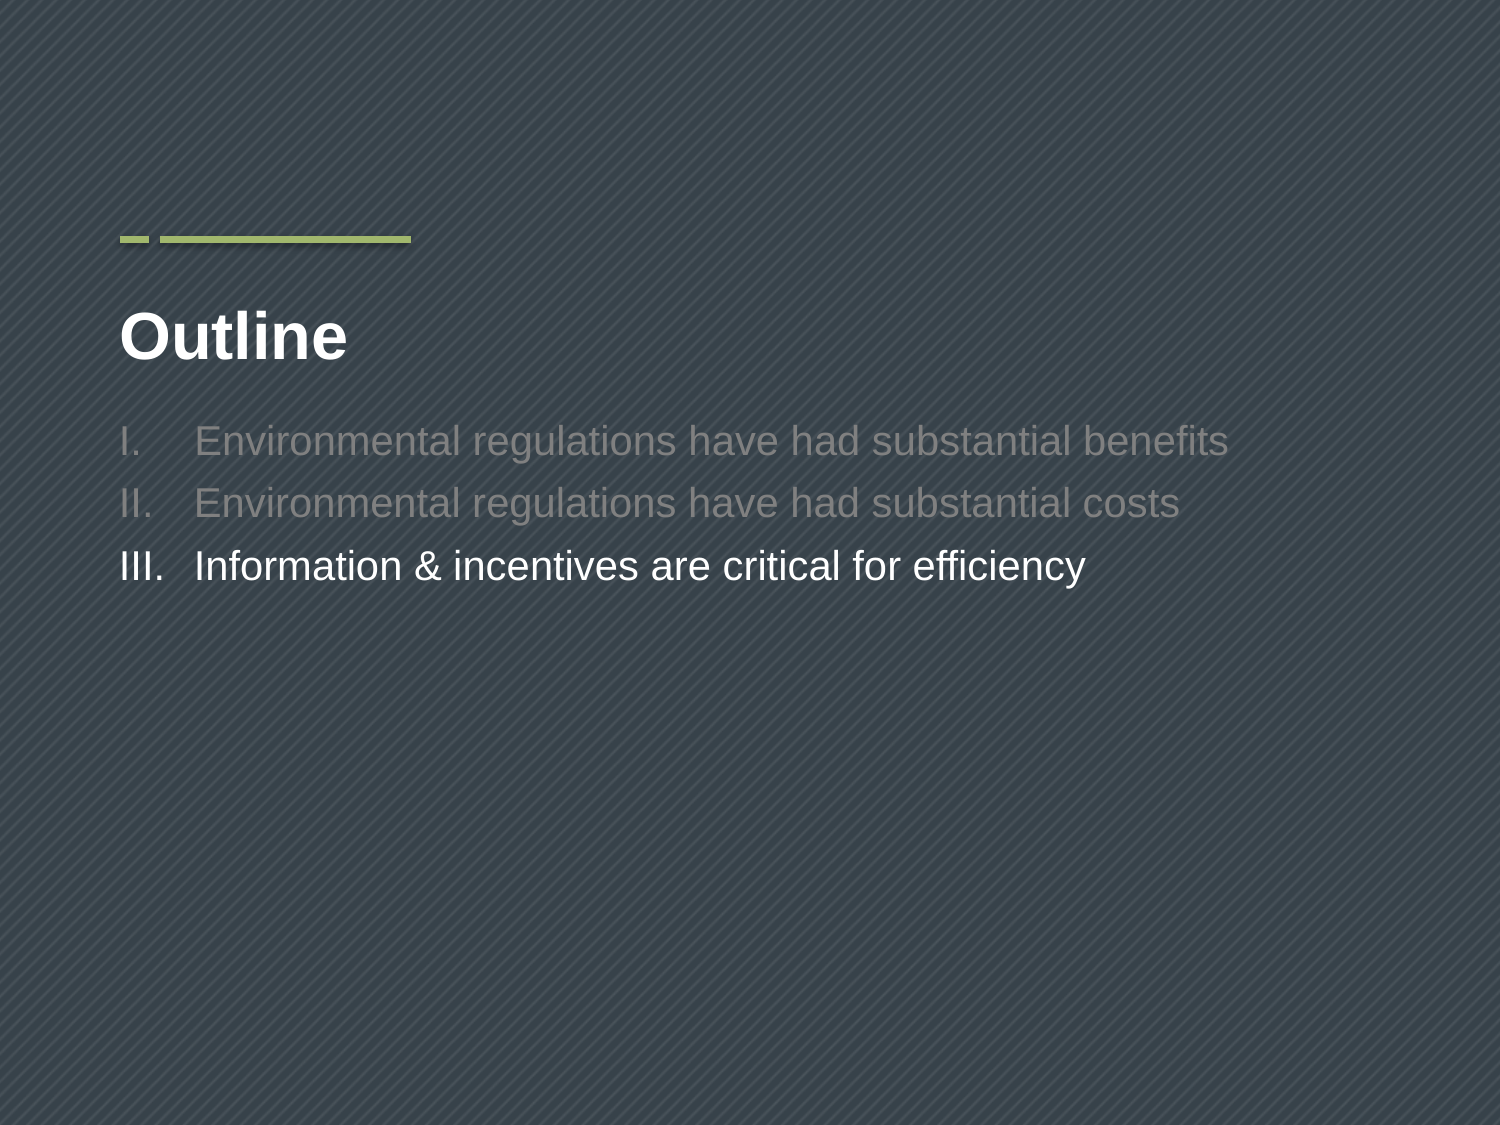

# Outline
Environmental regulations have had substantial benefits
Environmental regulations have had substantial costs
Information & incentives are critical for efficiency